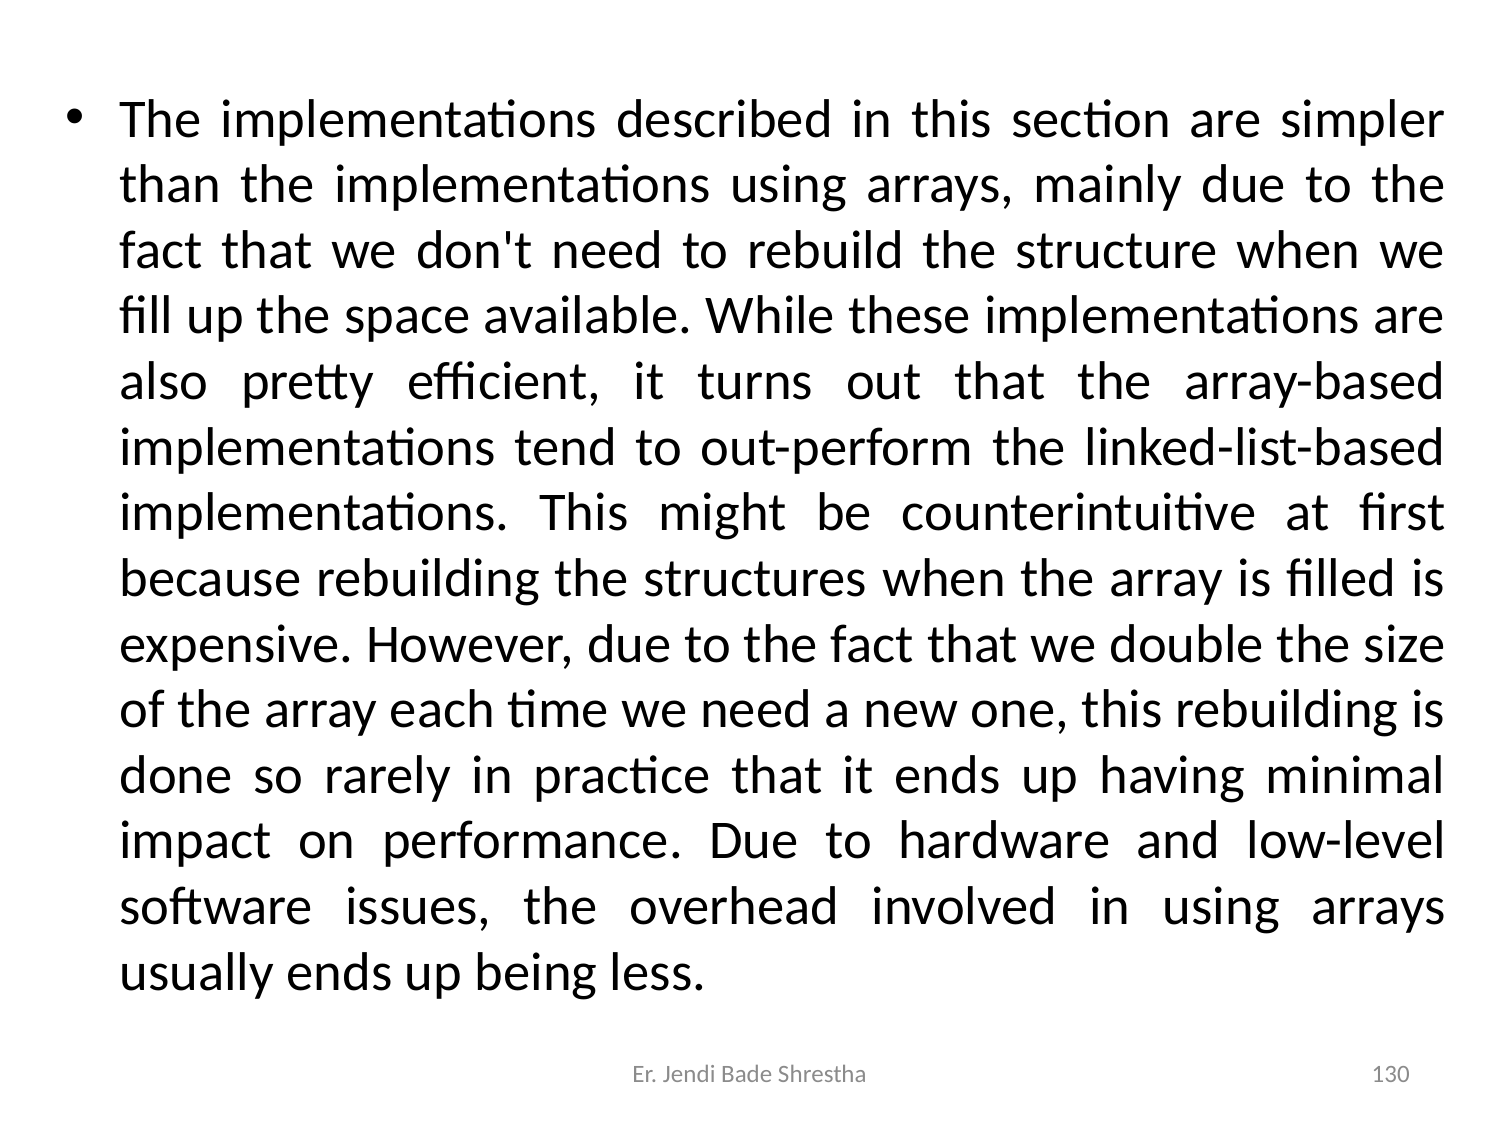

The implementations described in this section are simpler than the implementations using arrays, mainly due to the fact that we don't need to rebuild the structure when we fill up the space available. While these implementations are also pretty efficient, it turns out that the array-based implementations tend to out-perform the linked-list-based implementations. This might be counterintuitive at first because rebuilding the structures when the array is filled is expensive. However, due to the fact that we double the size of the array each time we need a new one, this rebuilding is done so rarely in practice that it ends up having minimal impact on performance. Due to hardware and low-level software issues, the overhead involved in using arrays usually ends up being less.

Er. Jendi Bade Shrestha
130